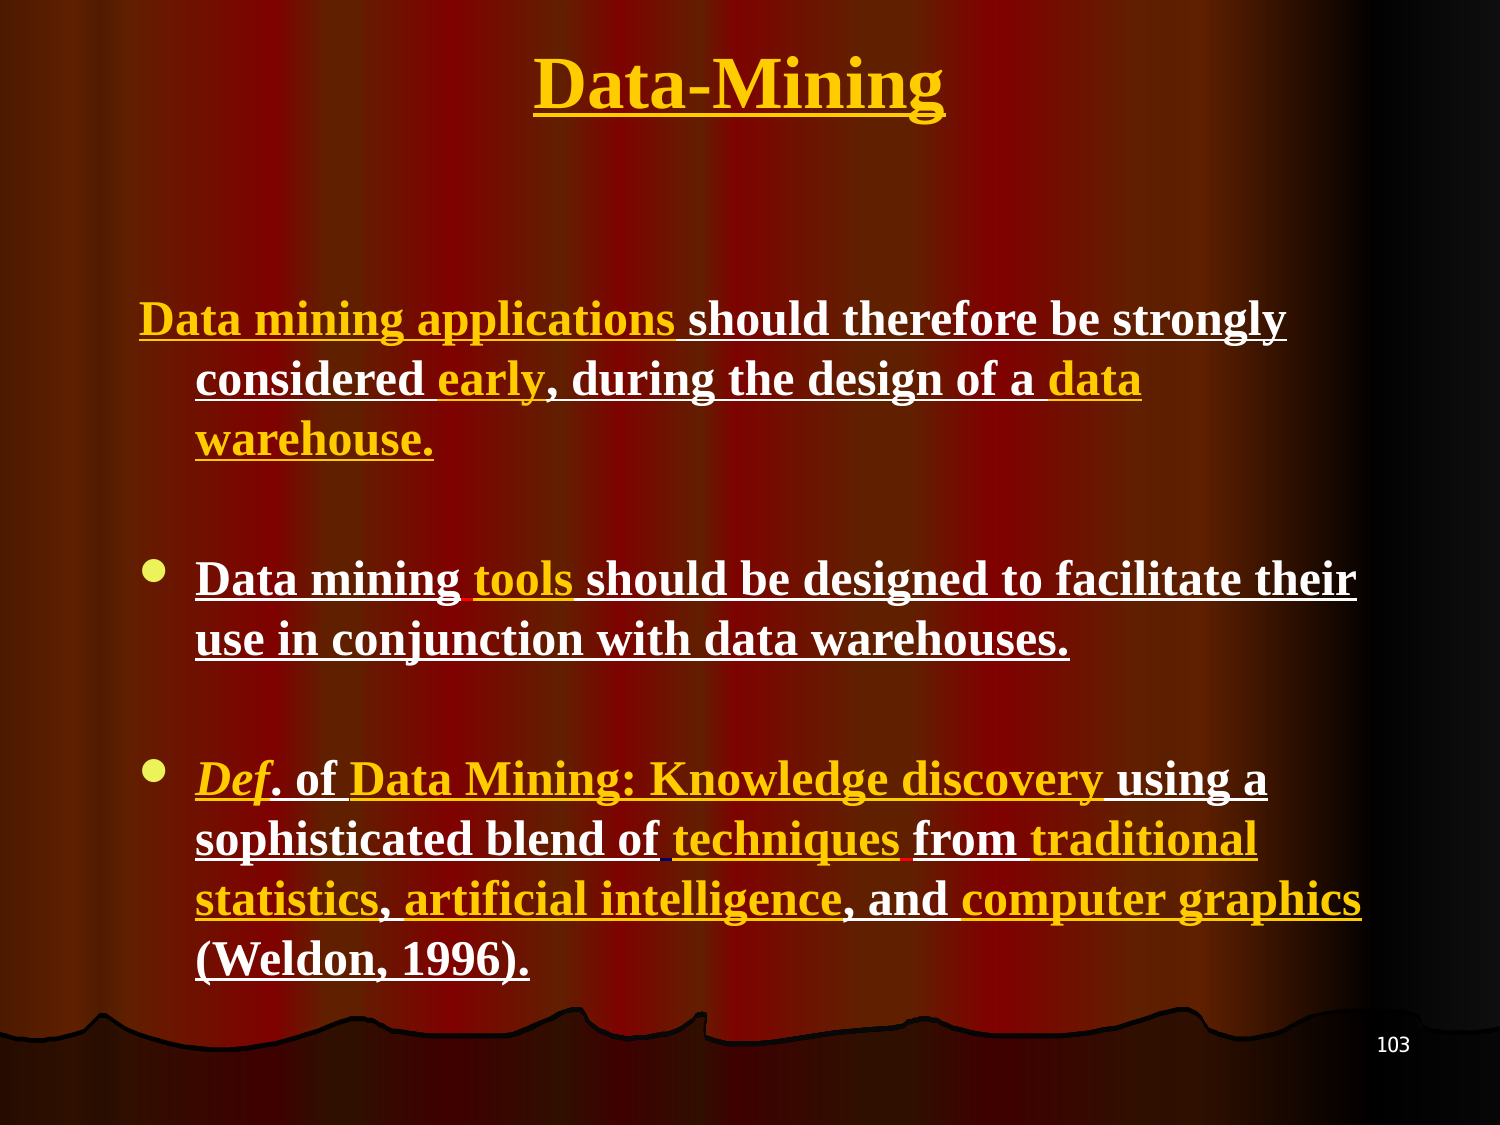

# Data-Mining

Data mining applications should therefore be strongly considered early, during the design of a data warehouse.

Data mining tools should be designed to facilitate their use in conjunction with data warehouses.

Def. of Data Mining: Knowledge discovery using a sophisticated blend of techniques from traditional statistics, artificial intelligence, and computer graphics (Weldon, 1996).

103